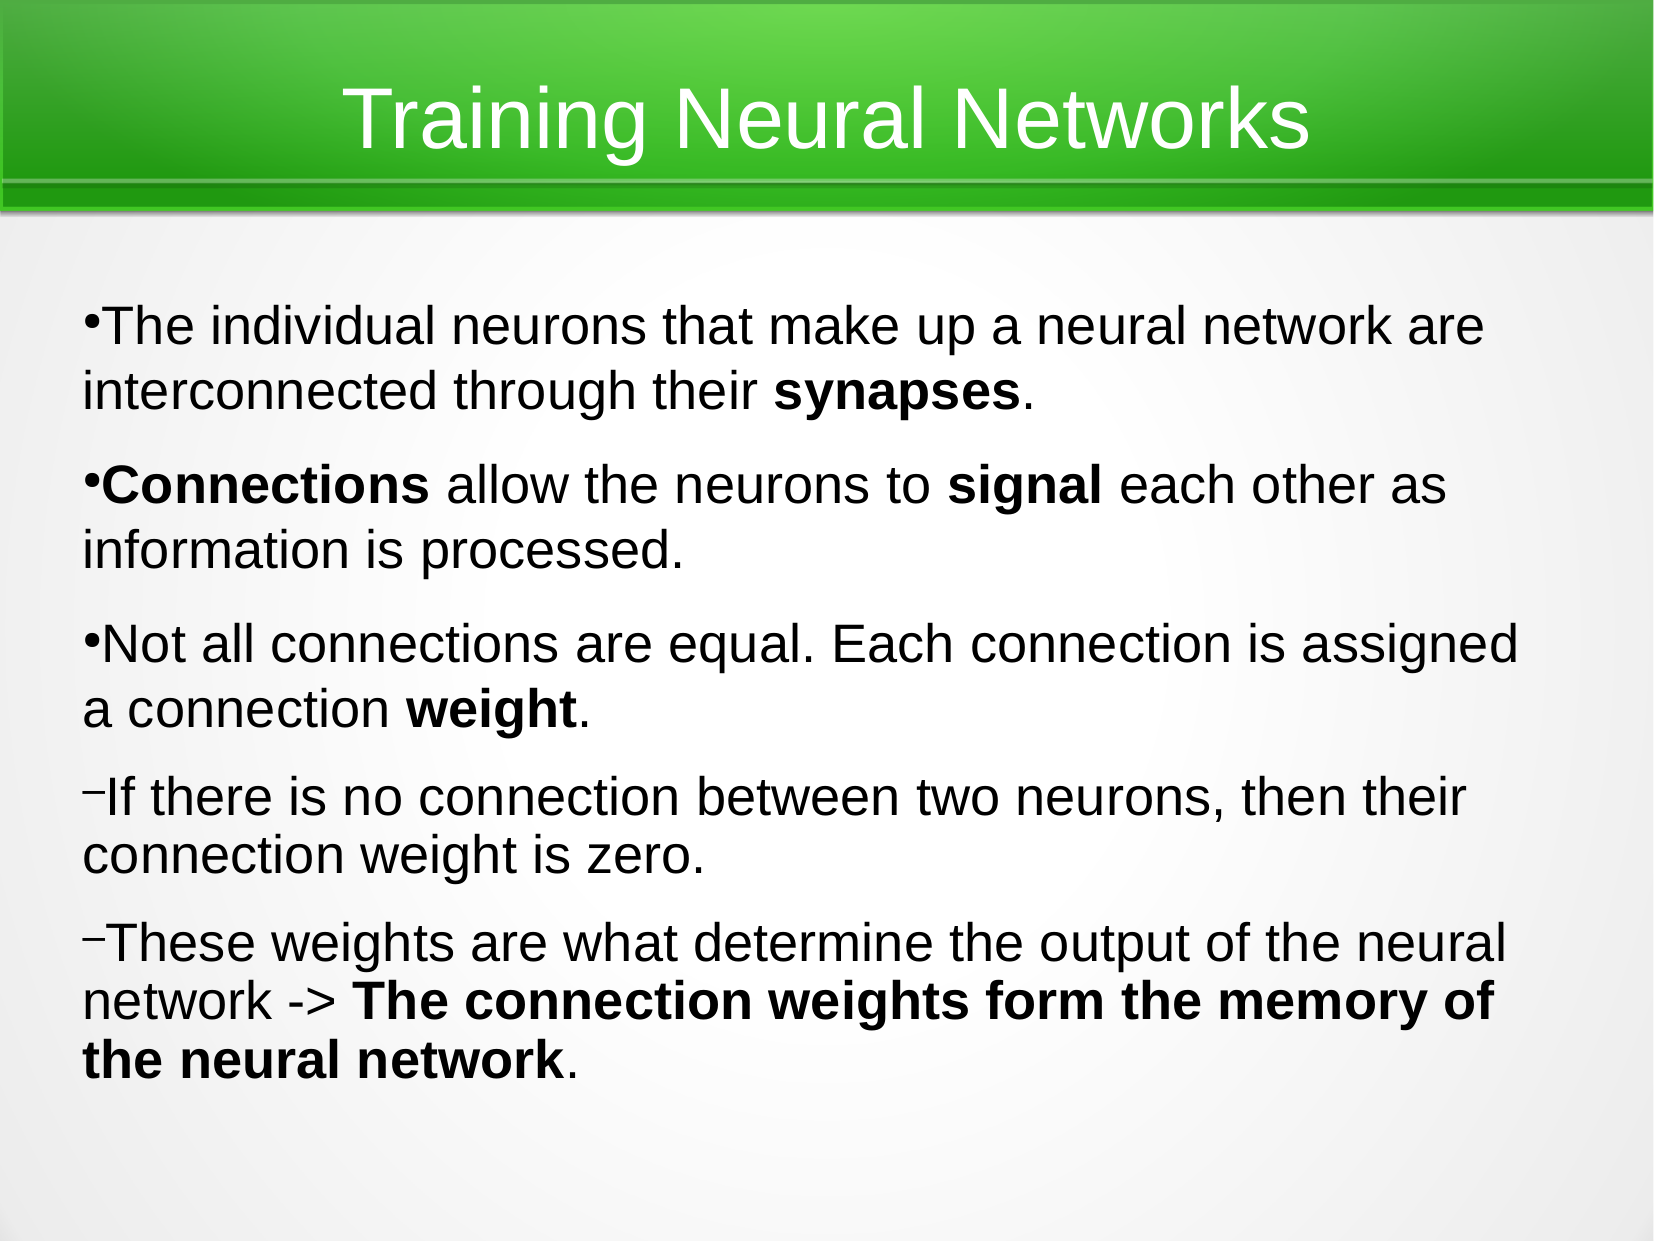

Training Neural Networks
The individual neurons that make up a neural network are interconnected through their synapses.
Connections allow the neurons to signal each other as information is processed.
Not all connections are equal. Each connection is assigned a connection weight.
If there is no connection between two neurons, then their connection weight is zero.
These weights are what determine the output of the neural network -> The connection weights form the memory of the neural network.